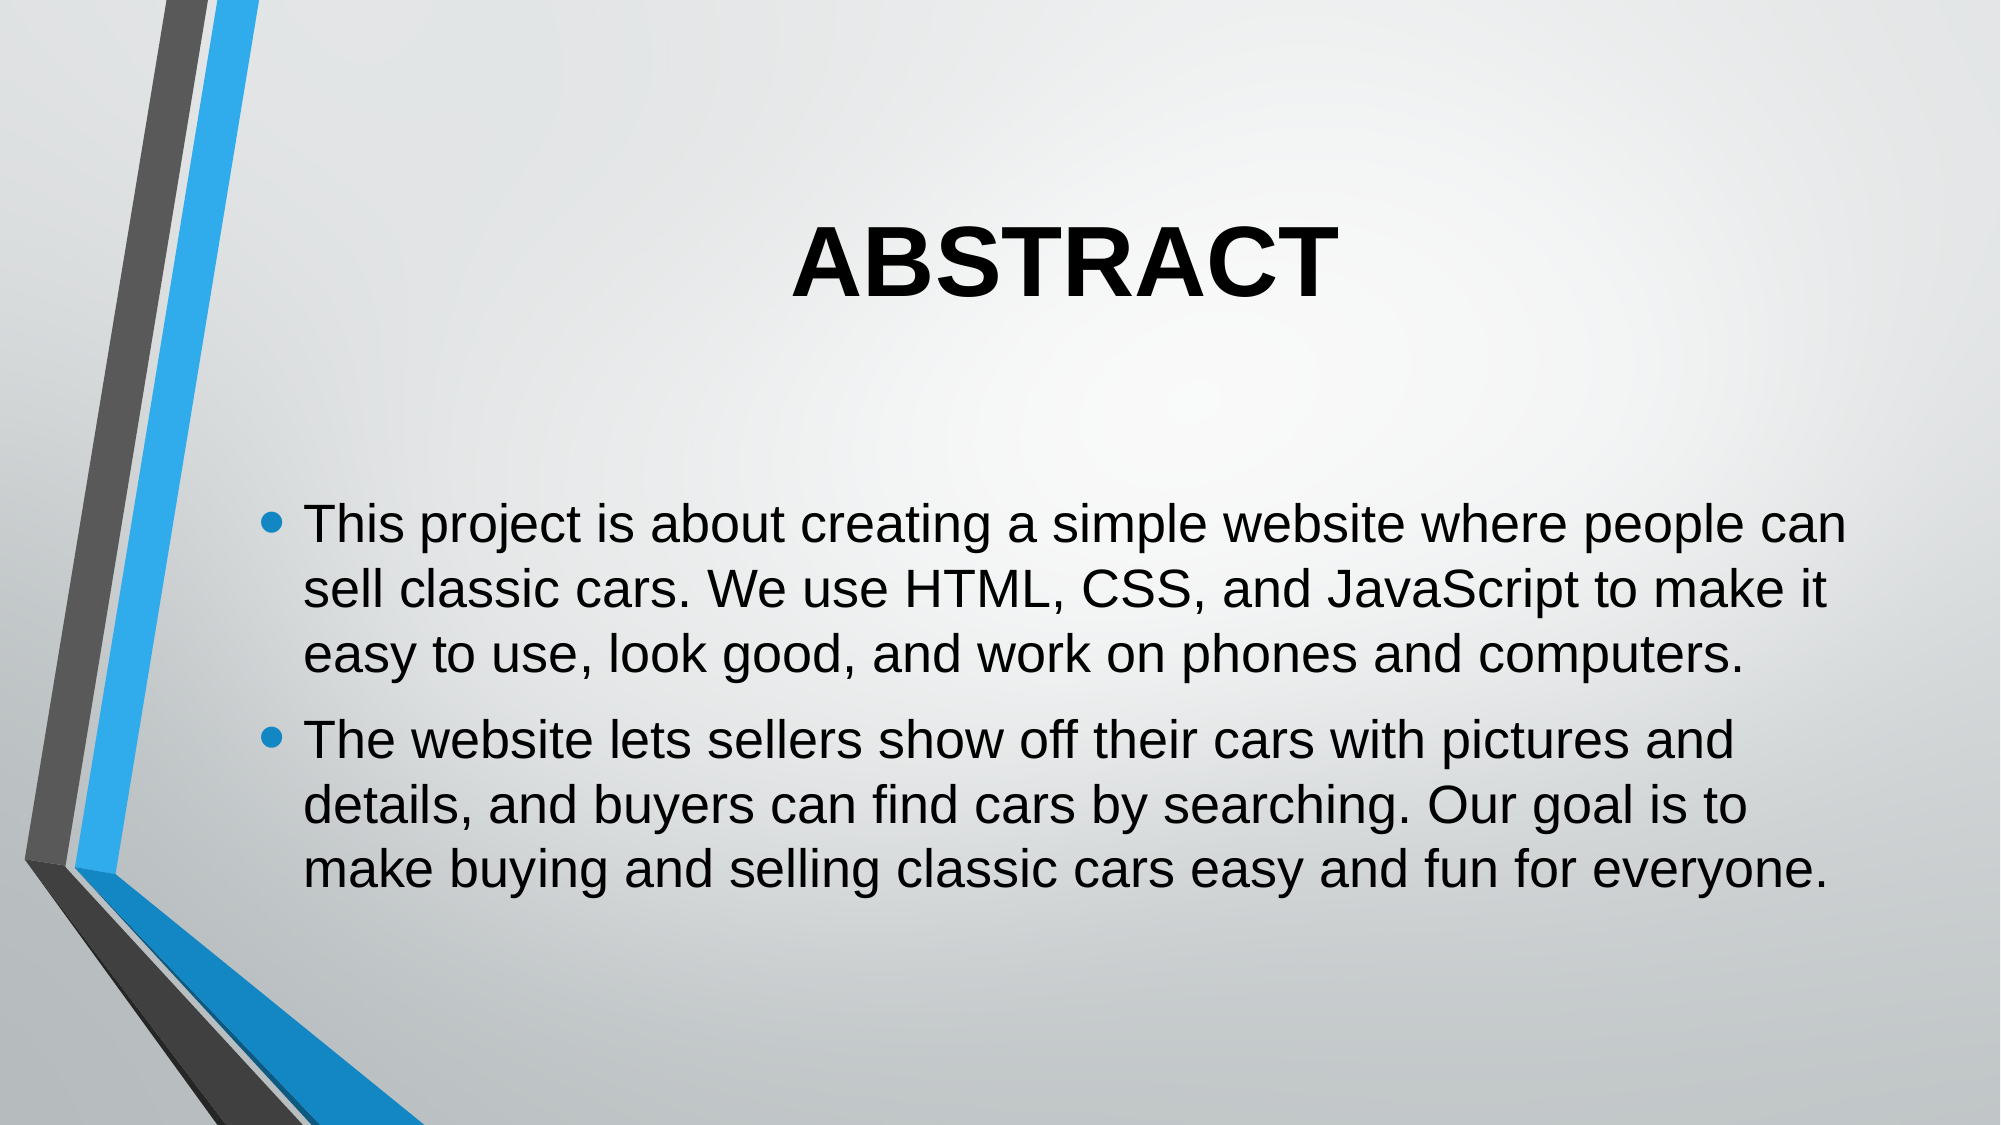

# ABSTRACT
This project is about creating a simple website where people can sell classic cars. We use HTML, CSS, and JavaScript to make it easy to use, look good, and work on phones and computers.
The website lets sellers show off their cars with pictures and details, and buyers can find cars by searching. Our goal is to make buying and selling classic cars easy and fun for everyone.